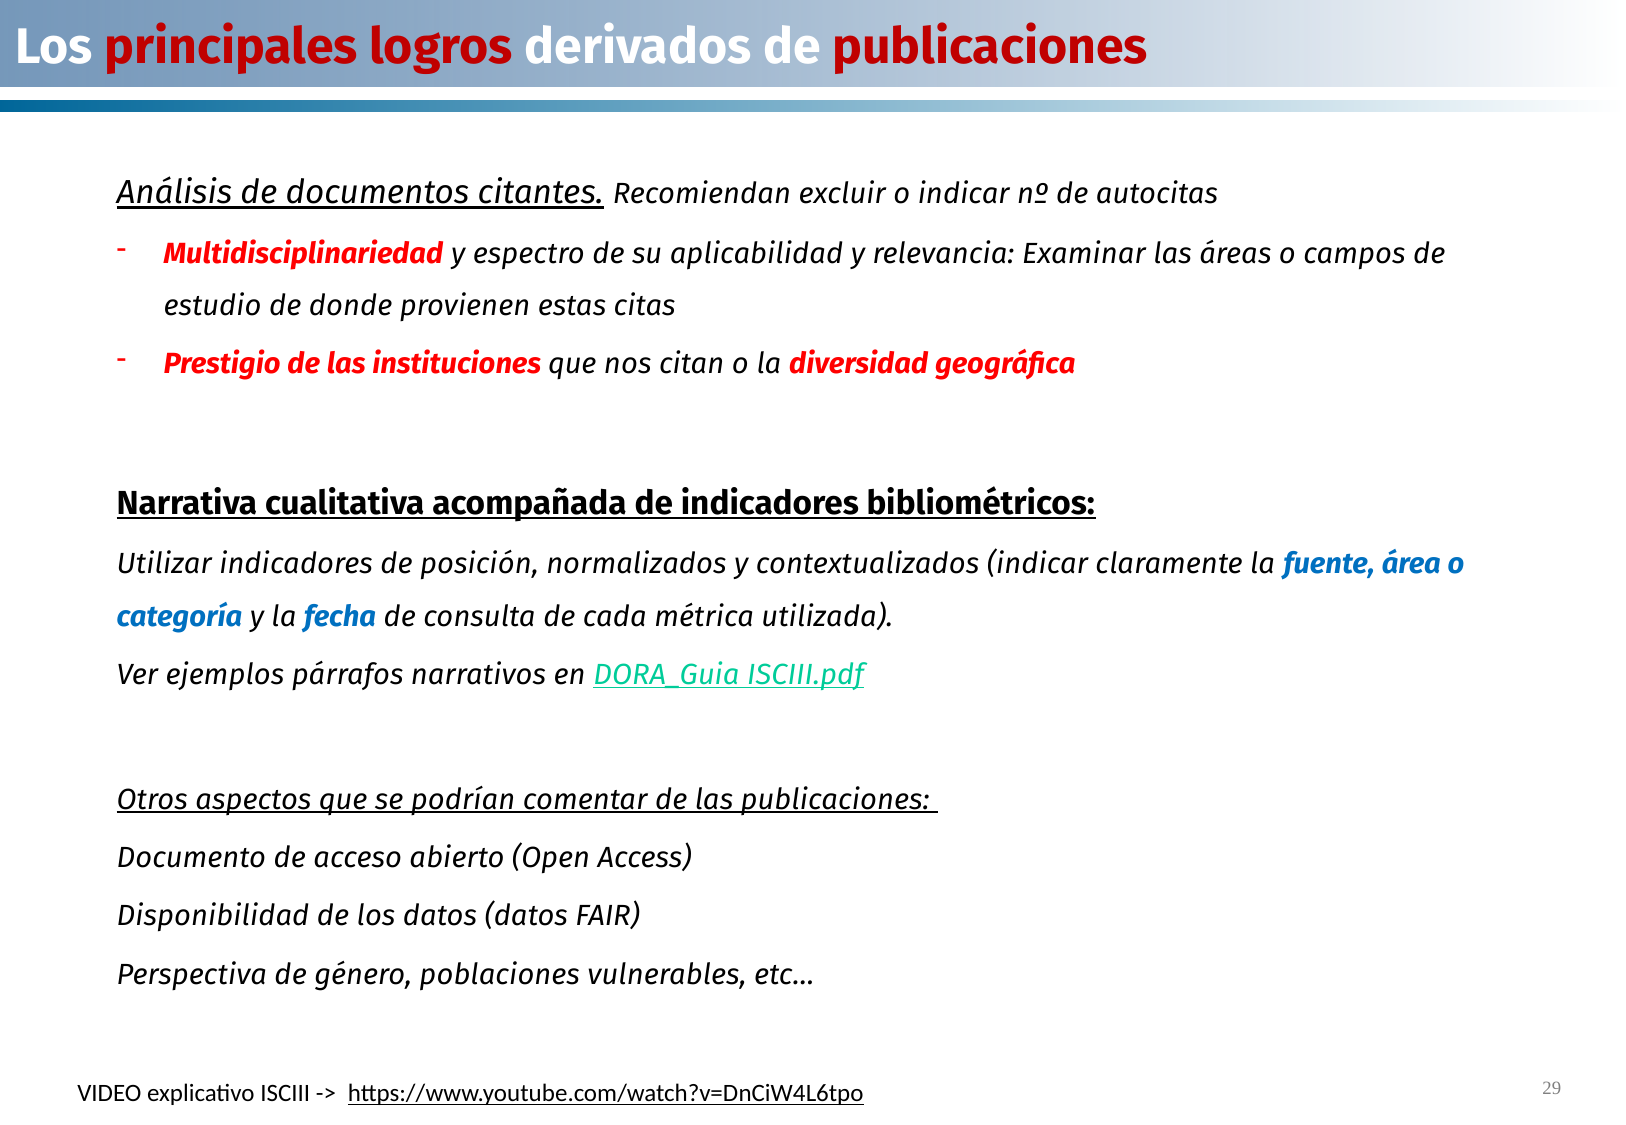

# Los principales logros derivados de publicaciones
Análisis de documentos citantes. Recomiendan excluir o indicar nº de autocitas
Multidisciplinariedad y espectro de su aplicabilidad y relevancia: Examinar las áreas o campos de estudio de donde provienen estas citas
Prestigio de las instituciones que nos citan o la diversidad geográfica

Narrativa cualitativa acompañada de indicadores bibliométricos:
Utilizar indicadores de posición, normalizados y contextualizados (indicar claramente la fuente, área o categoría y la fecha de consulta de cada métrica utilizada).
Ver ejemplos párrafos narrativos en DORA_Guia ISCIII.pdf

Otros aspectos que se podrían comentar de las publicaciones:
Documento de acceso abierto (Open Access)
Disponibilidad de los datos (datos FAIR)
Perspectiva de género, poblaciones vulnerables, etc…

VIDEO explicativo ISCIII ->  https://www.youtube.com/watch?v=DnCiW4L6tpo